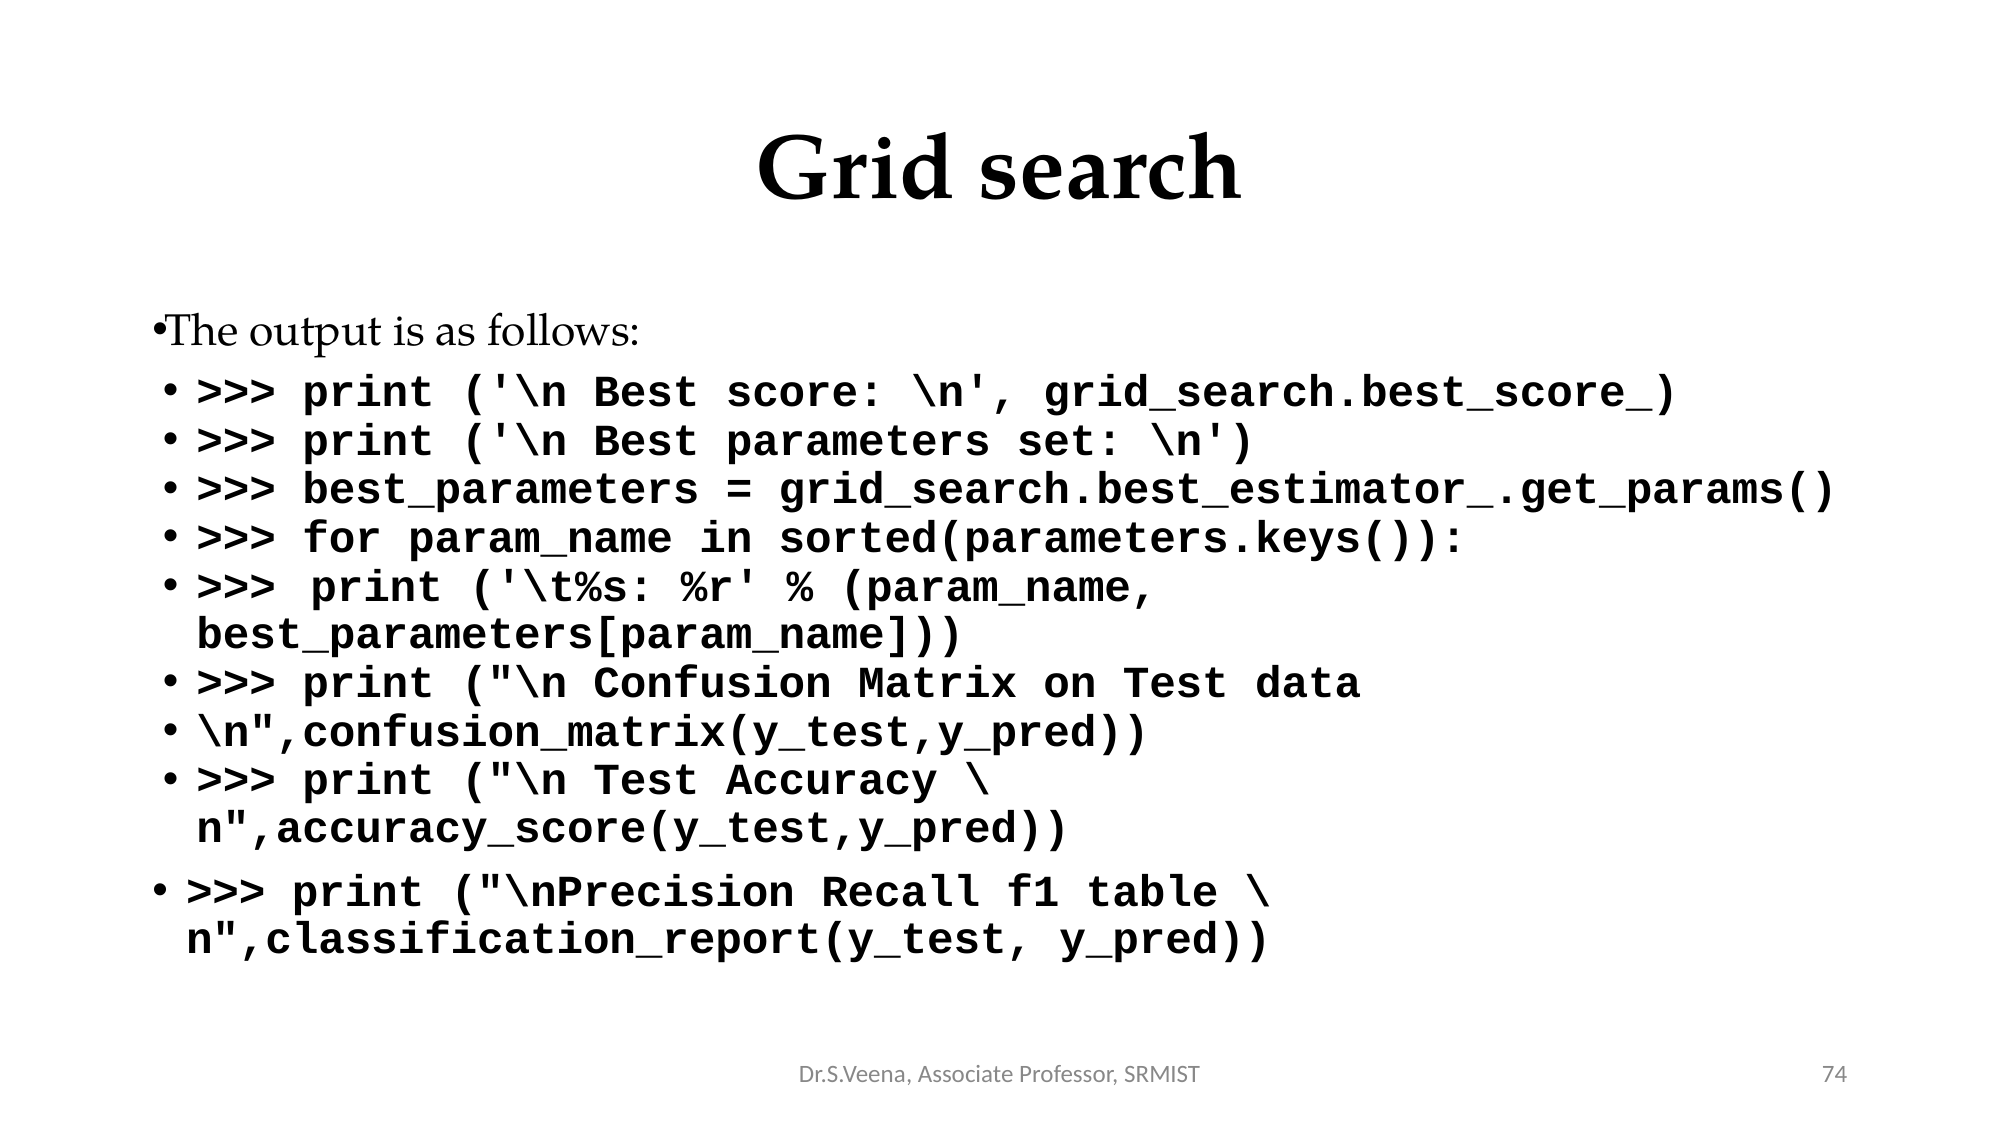

# Grid search
The output is as follows:
>>> print ('\n Best score: \n', grid_search.best_score_)
>>> print ('\n Best parameters set: \n')
>>> best_parameters = grid_search.best_estimator_.get_params()
>>> for param_name in sorted(parameters.keys()):
>>>	print ('\t%s: %r' % (param_name, best_parameters[param_name]))
>>> print ("\n Confusion Matrix on Test data
\n",confusion_matrix(y_test,y_pred))
>>> print ("\n Test Accuracy \n",accuracy_score(y_test,y_pred))
>>> print ("\nPrecision Recall f1 table \n",classification_report(y_test, y_pred))

Dr.S.Veena, Associate Professor, SRMIST
74